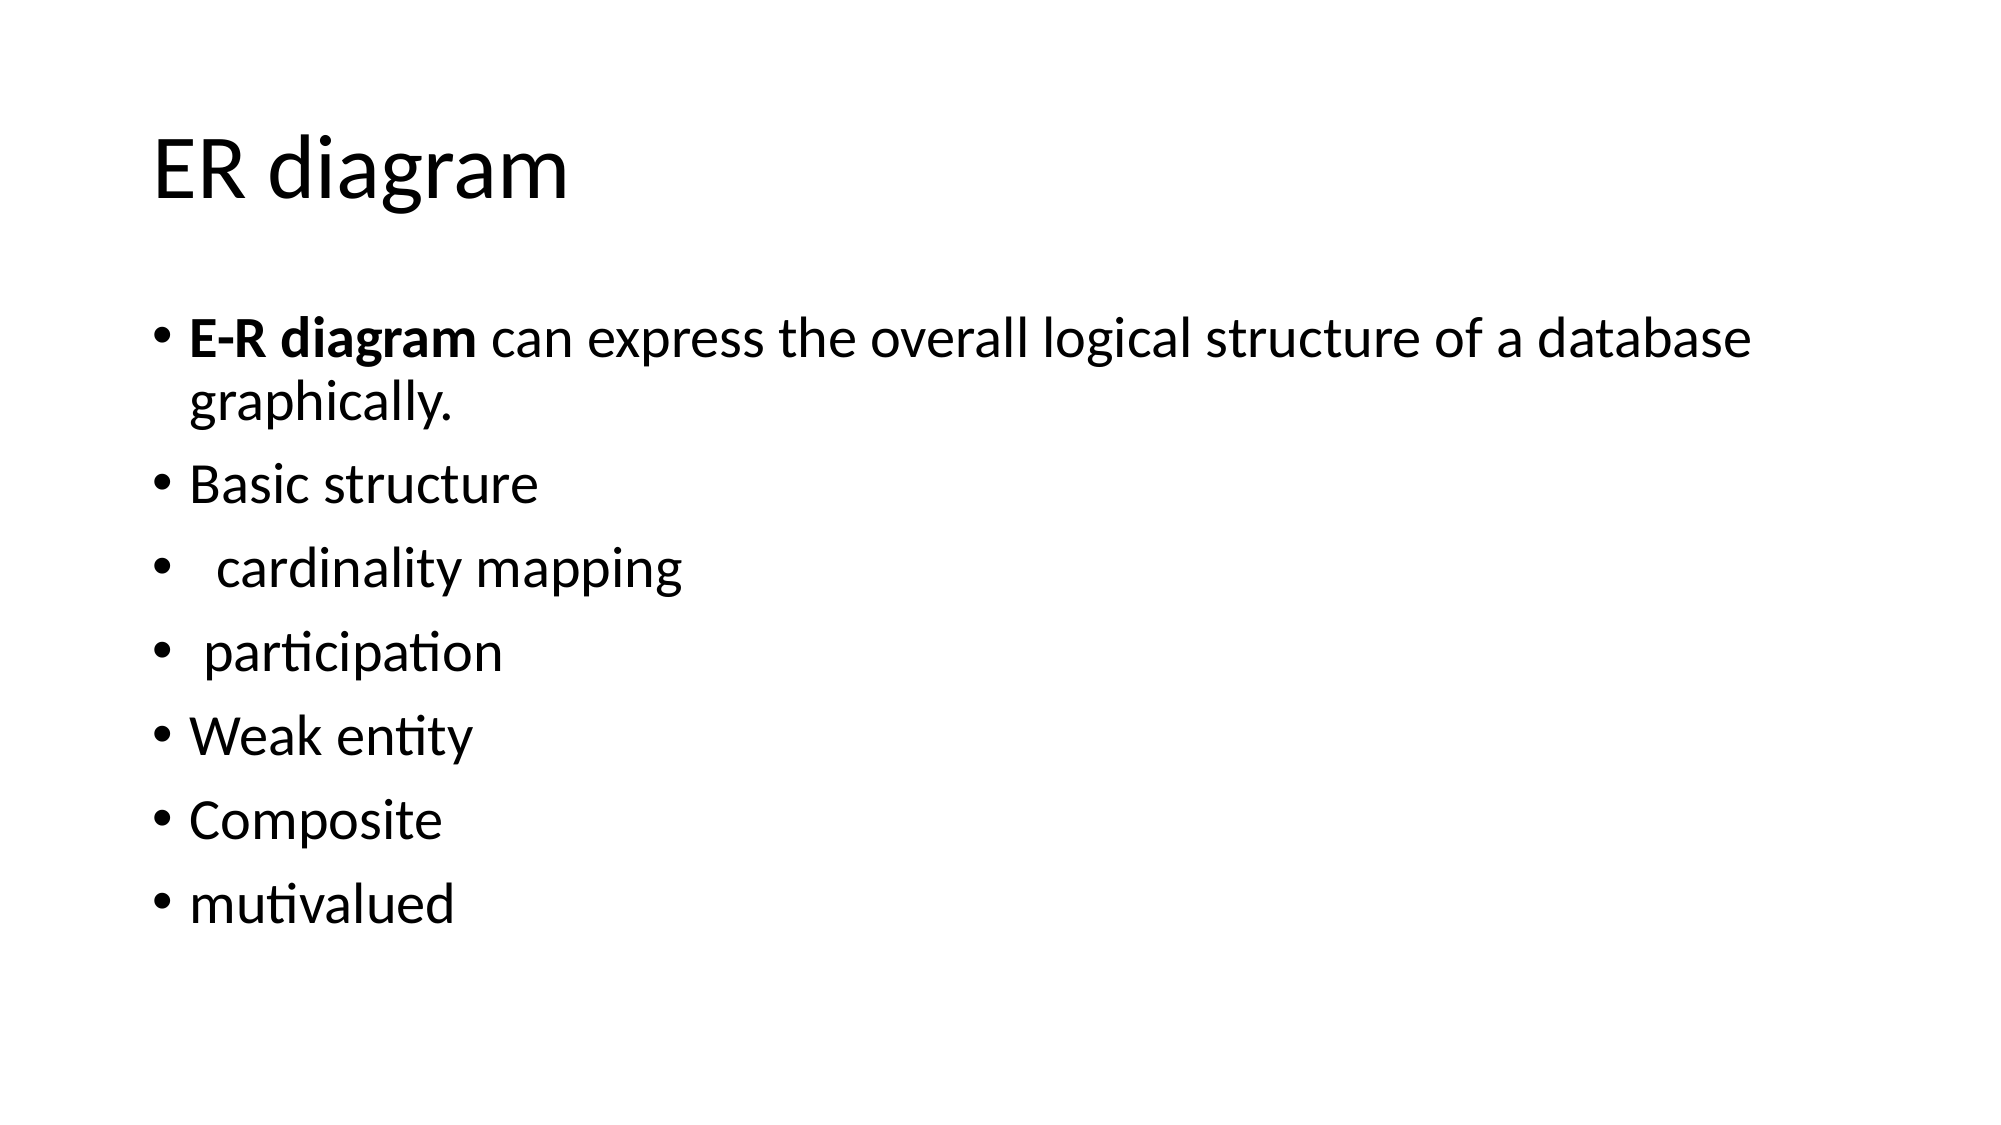

# ER diagram
E-R diagram can express the overall logical structure of a database graphically.
Basic structure
  cardinality mapping
 participation
Weak entity
Composite
mutivalued